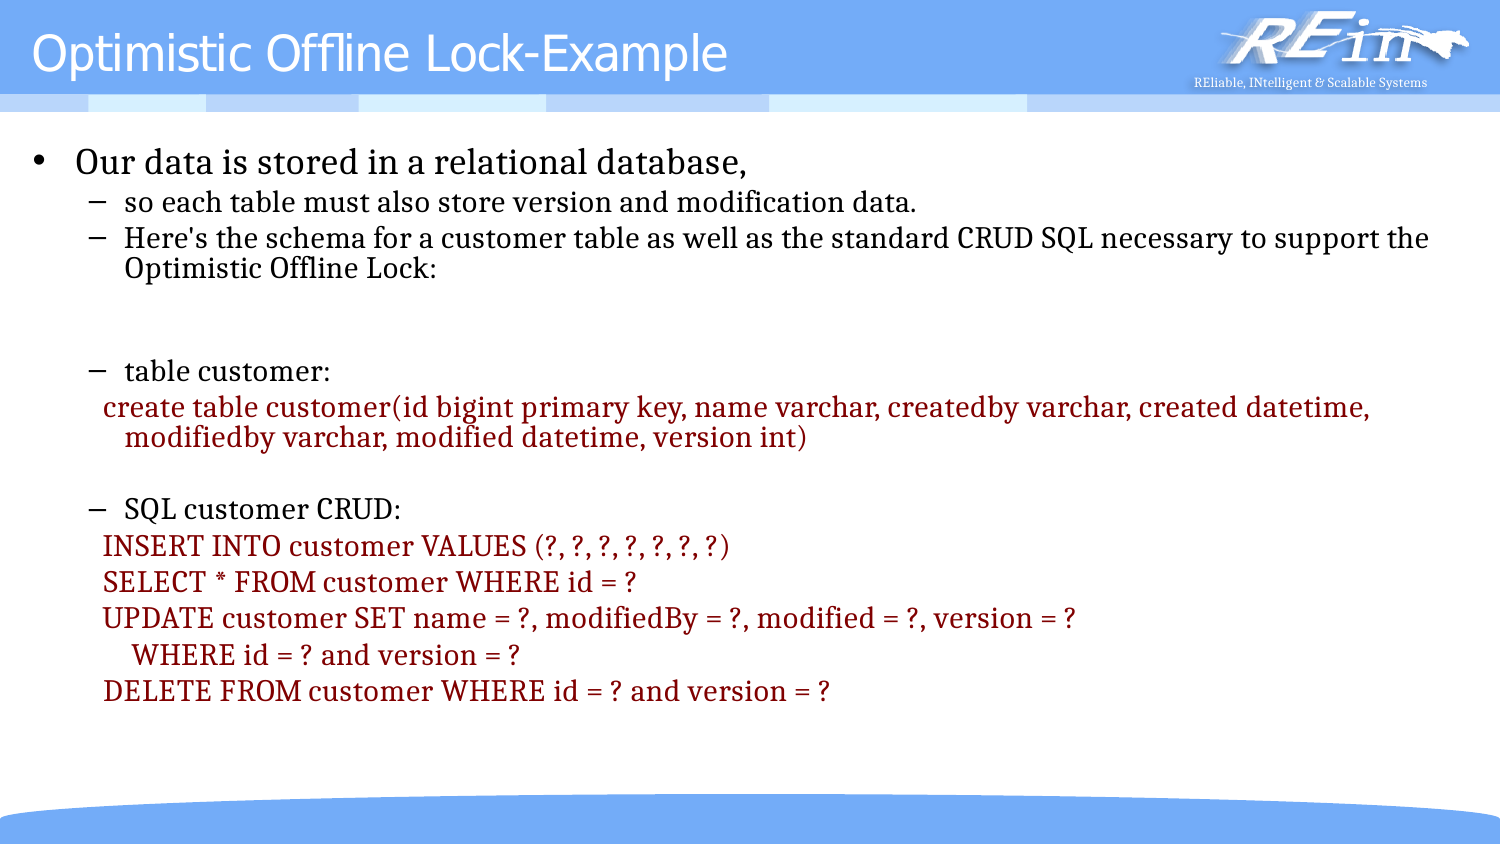

# Optimistic Offline Lock-Example
Our data is stored in a relational database,
so each table must also store version and modification data.
Here's the schema for a customer table as well as the standard CRUD SQL necessary to support the Optimistic Offline Lock:

table customer:
  create table customer(id bigint primary key, name varchar, createdby varchar, created datetime, modifiedby varchar, modified datetime, version int)

SQL customer CRUD:
  INSERT INTO customer VALUES (?, ?, ?, ?, ?, ?, ?)
  SELECT * FROM customer WHERE id = ?
  UPDATE customer SET name = ?, modifiedBy = ?, modified = ?, version = ?
      WHERE id = ? and version = ?
  DELETE FROM customer WHERE id = ? and version = ?

42